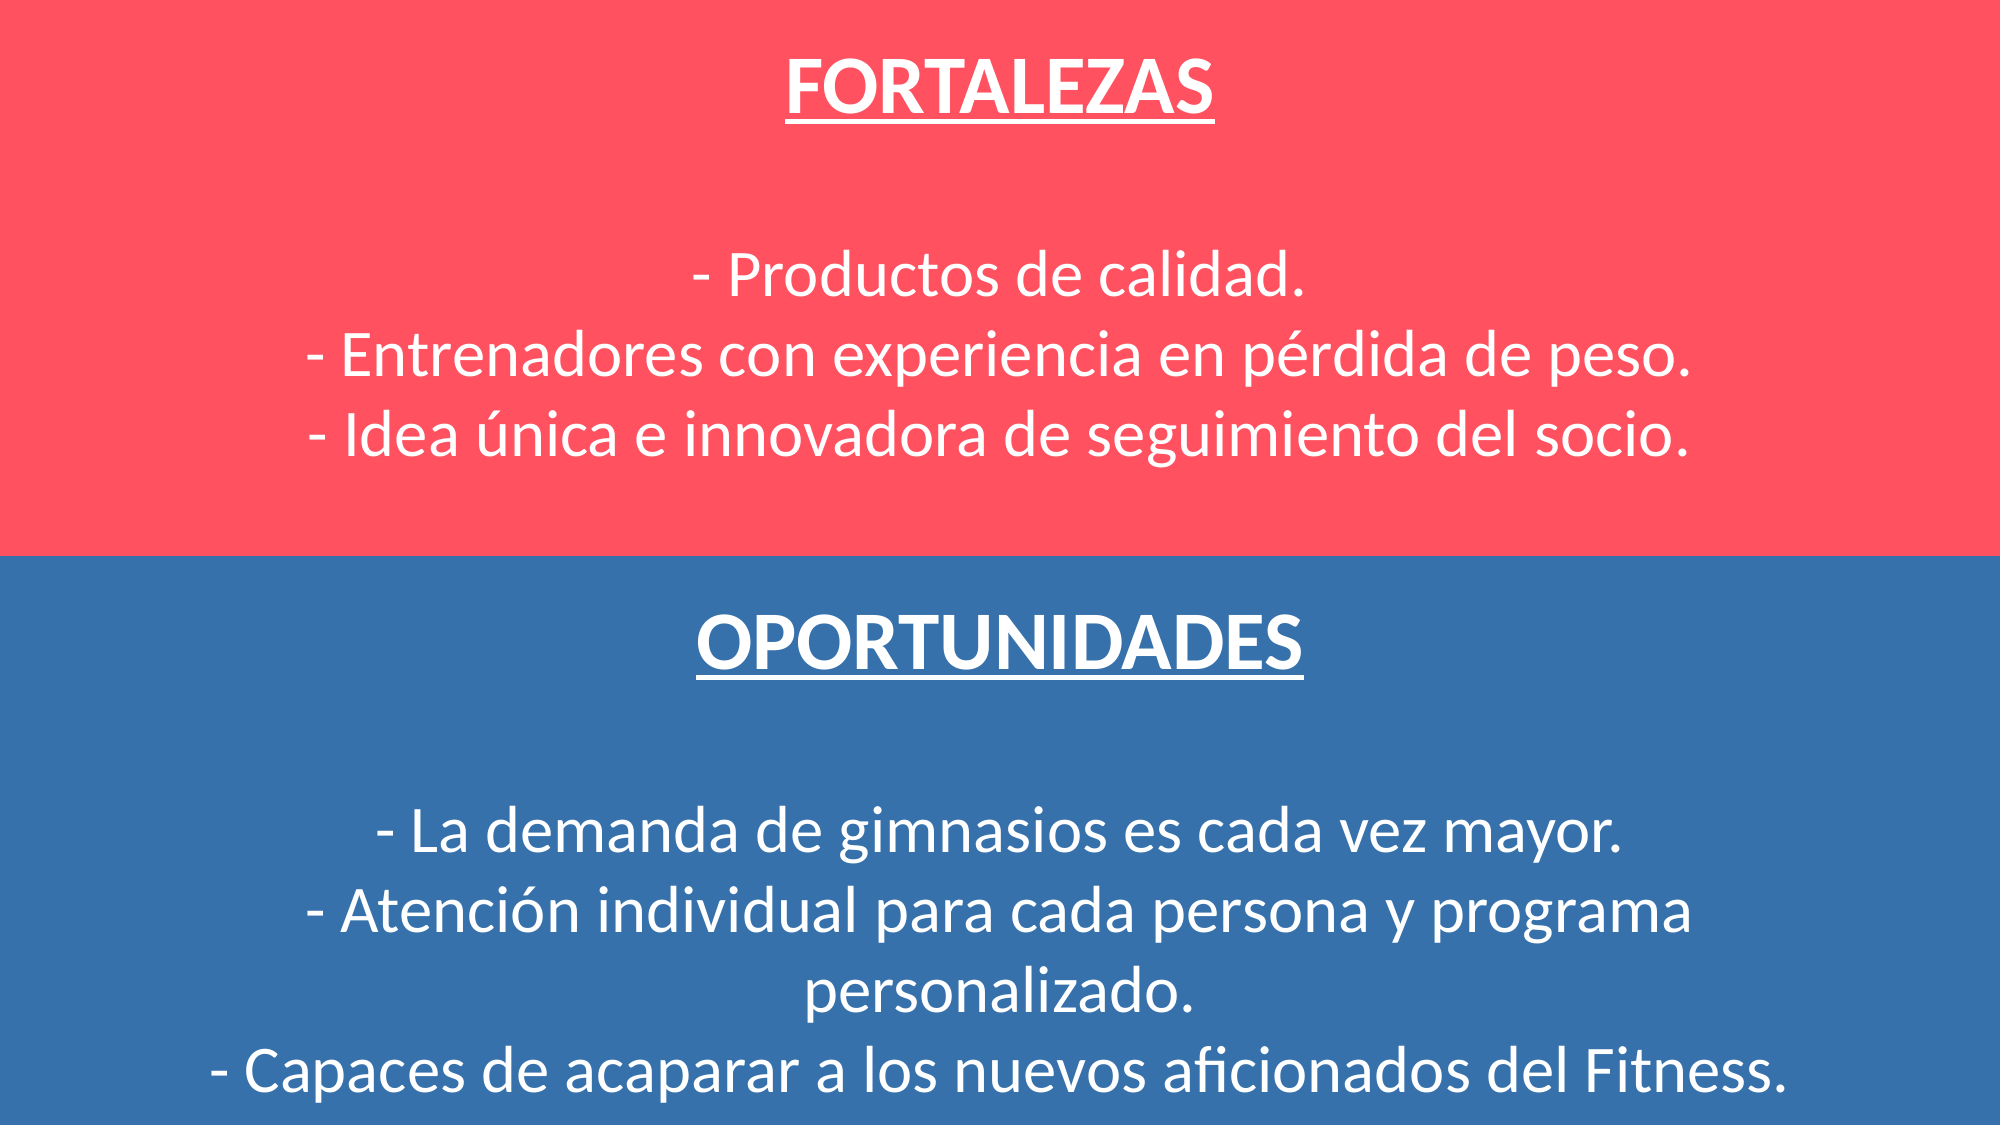

FORTALEZAS

- Productos de calidad.
- Entrenadores con experiencia en pérdida de peso.
- Idea única e innovadora de seguimiento del socio.
OPORTUNIDADES

- La demanda de gimnasios es cada vez mayor.
- Atención individual para cada persona y programa personalizado.
- Capaces de acaparar a los nuevos aficionados del Fitness.